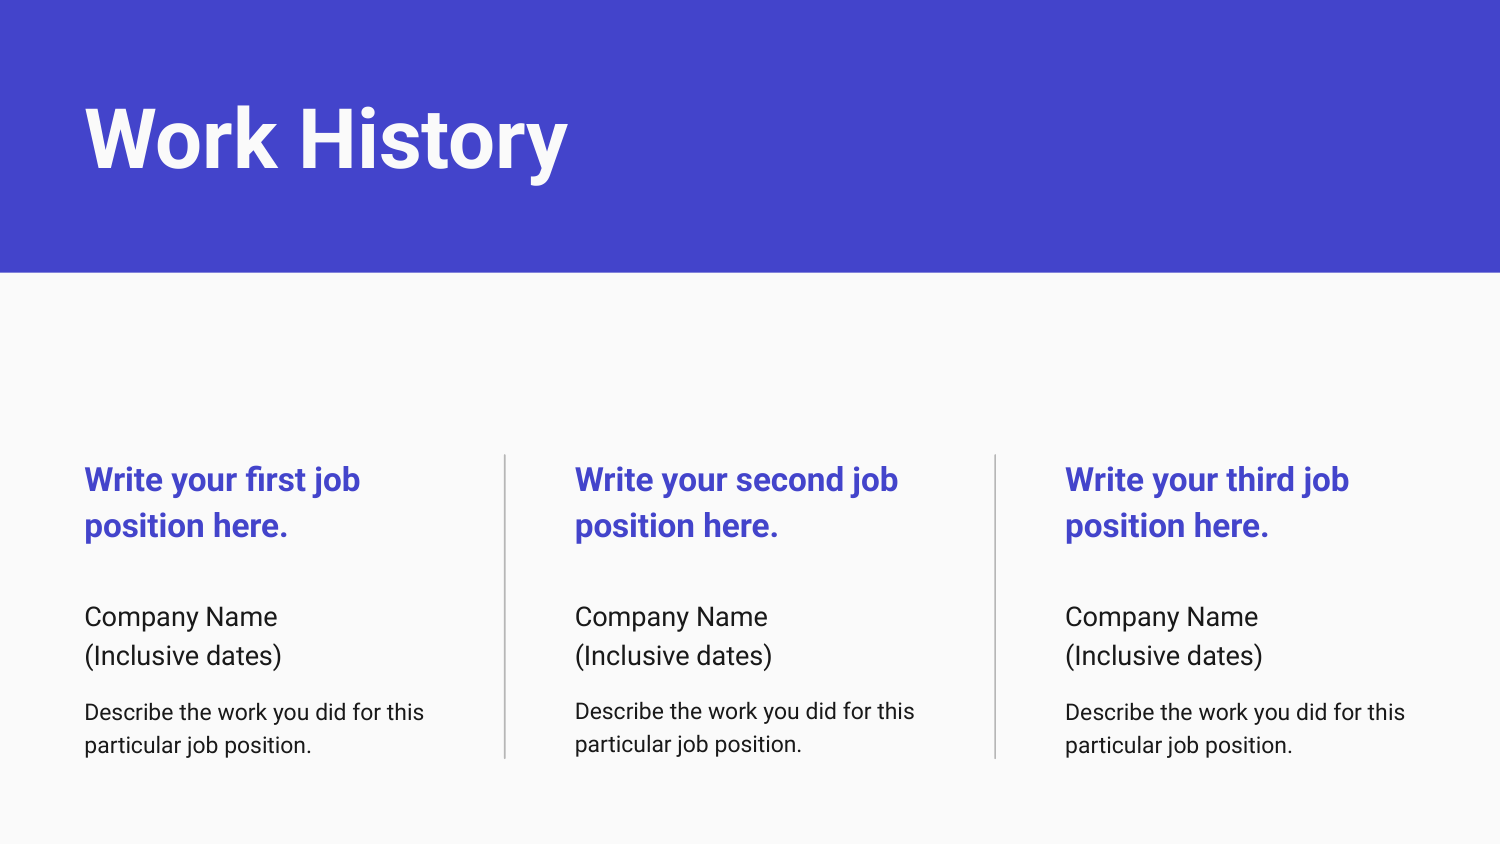

Work History
Write your first job position here.
Company Name
(Inclusive dates)
Describe the work you did for this particular job position.
Write your second job position here.
Company Name
(Inclusive dates)
Describe the work you did for this particular job position.
Write your third job position here.
Company Name
(Inclusive dates)
Describe the work you did for this particular job position.